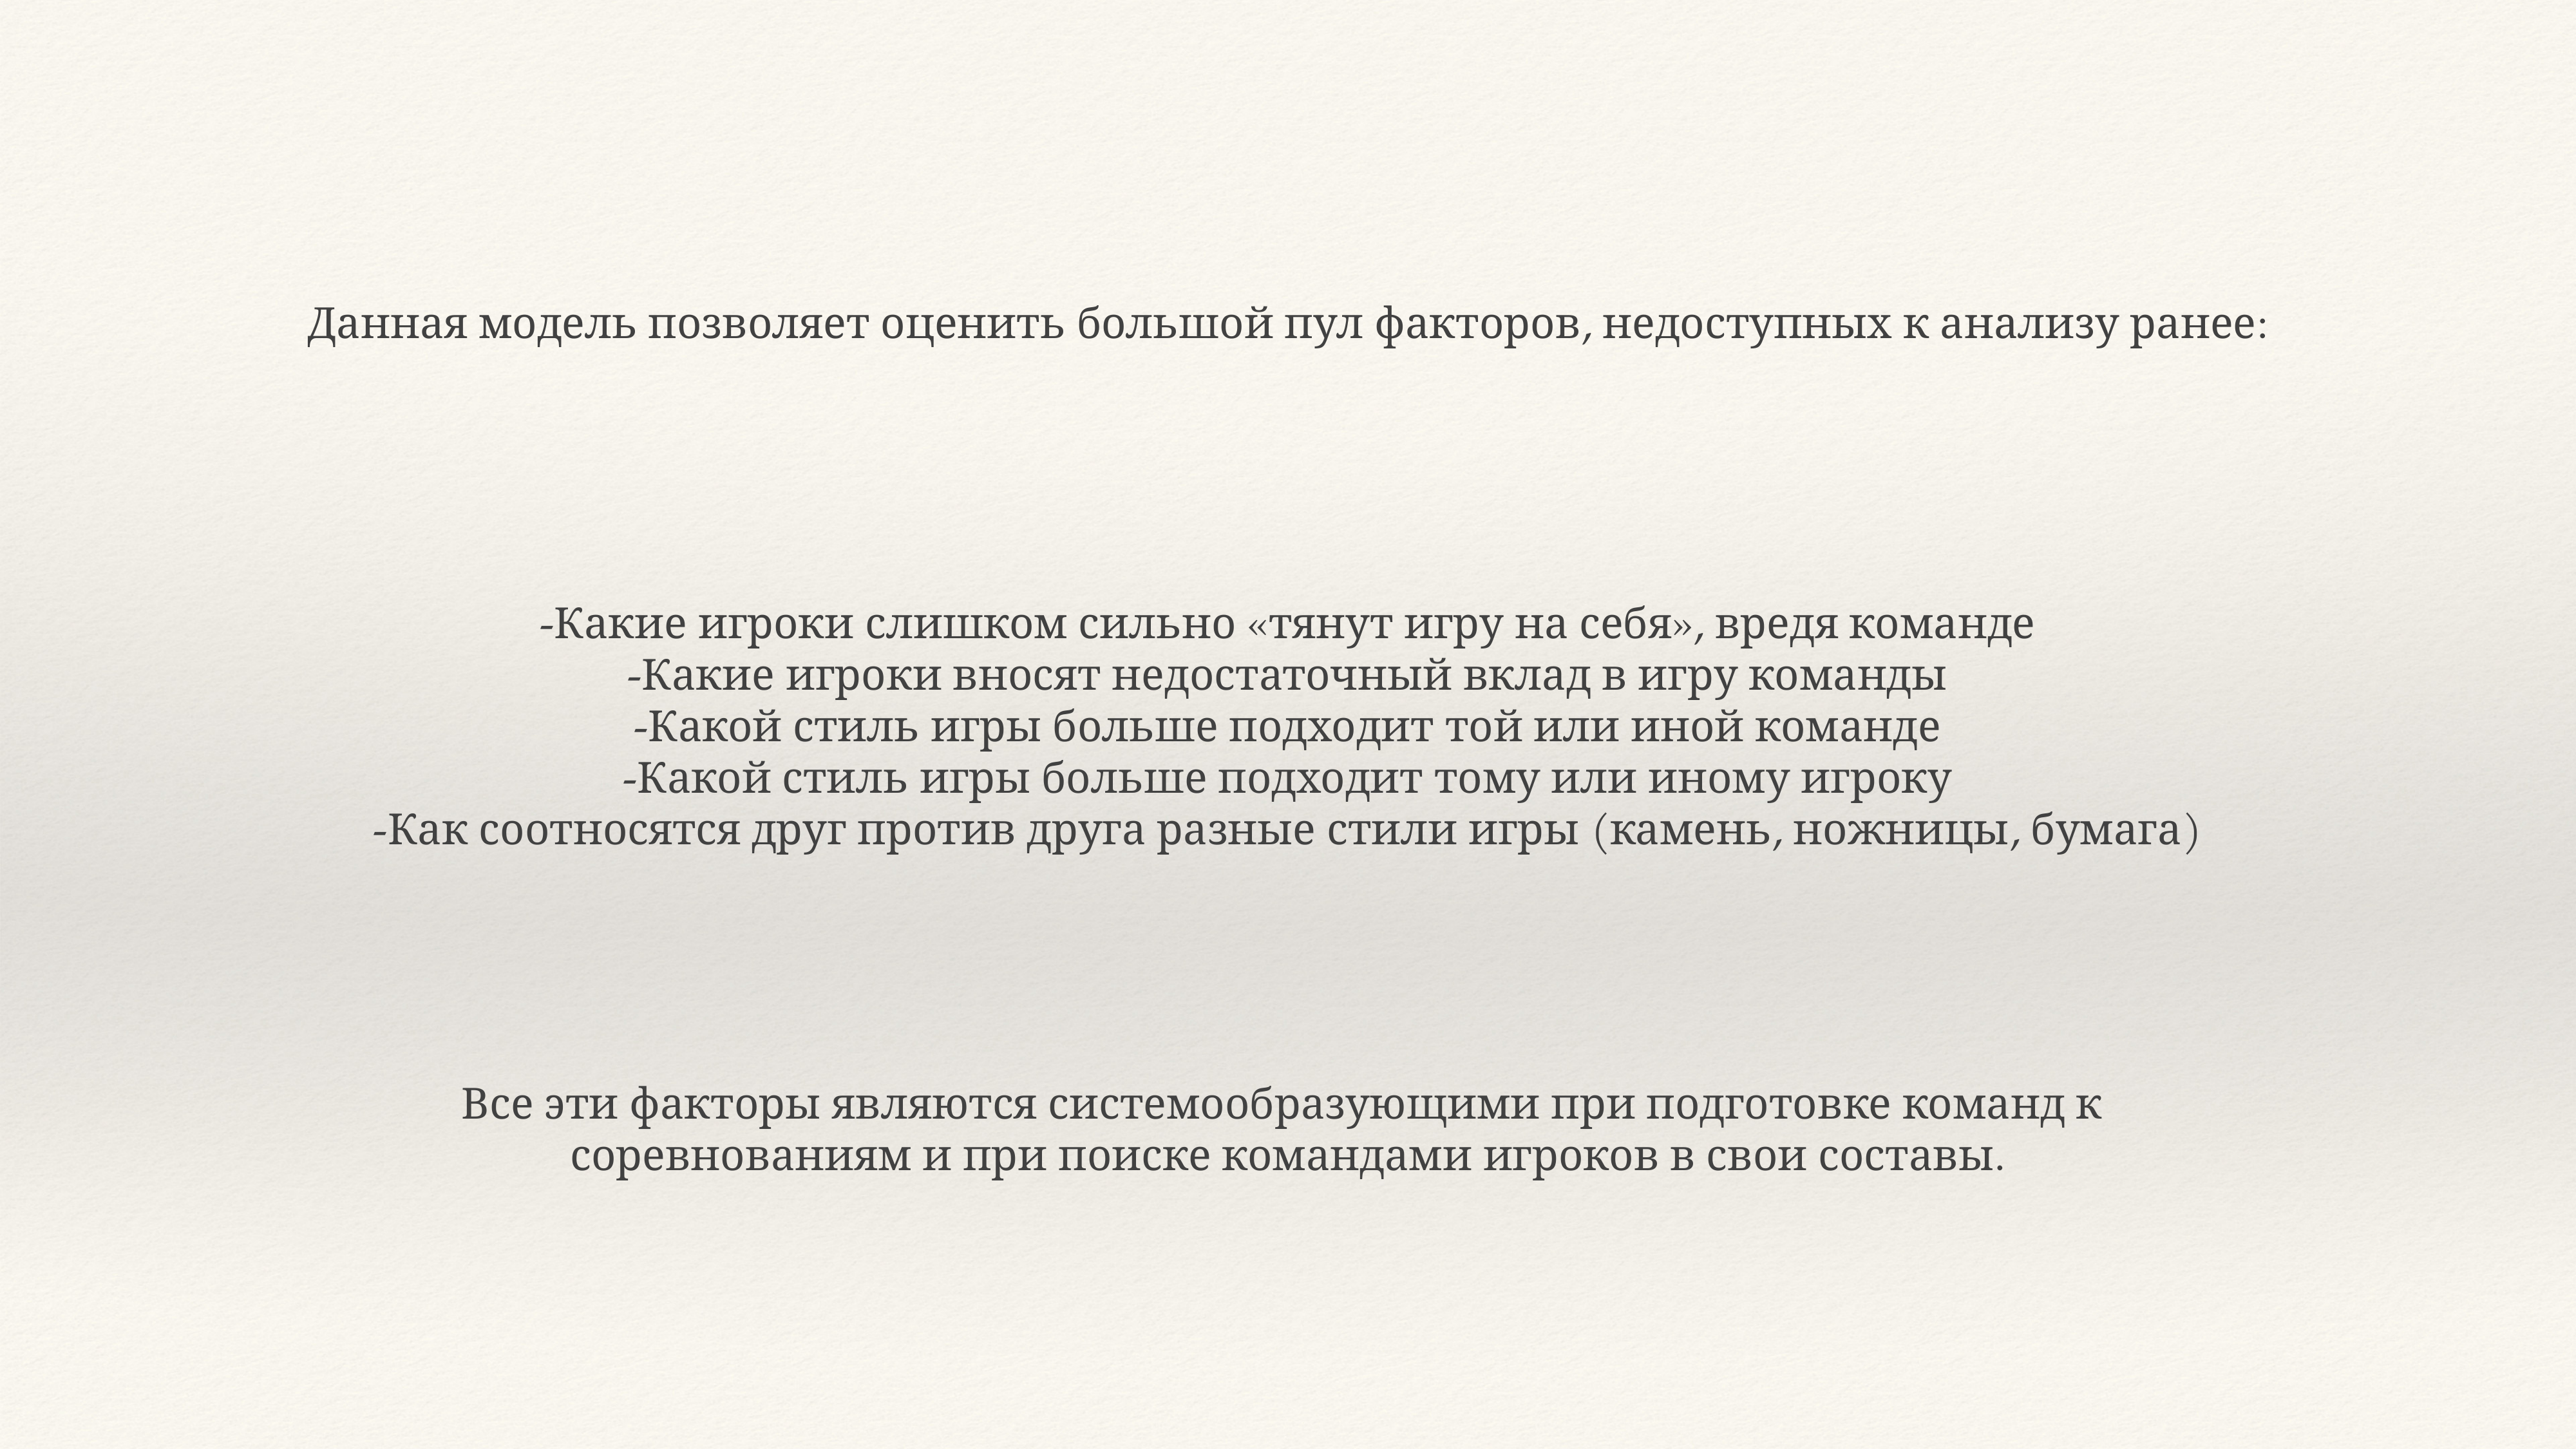

Данная модель позволяет оценить большой пул факторов, недоступных к анализу ранее:
-Какие игроки слишком сильно «тянут игру на себя», вредя команде
-Какие игроки вносят недостаточный вклад в игру команды
-Какой стиль игры больше подходит той или иной команде
-Какой стиль игры больше подходит тому или иному игроку
-Как соотносятся друг против друга разные стили игры (камень, ножницы, бумага)
Все эти факторы являются системообразующими при подготовке команд к
соревнованиям и при поиске командами игроков в свои составы.